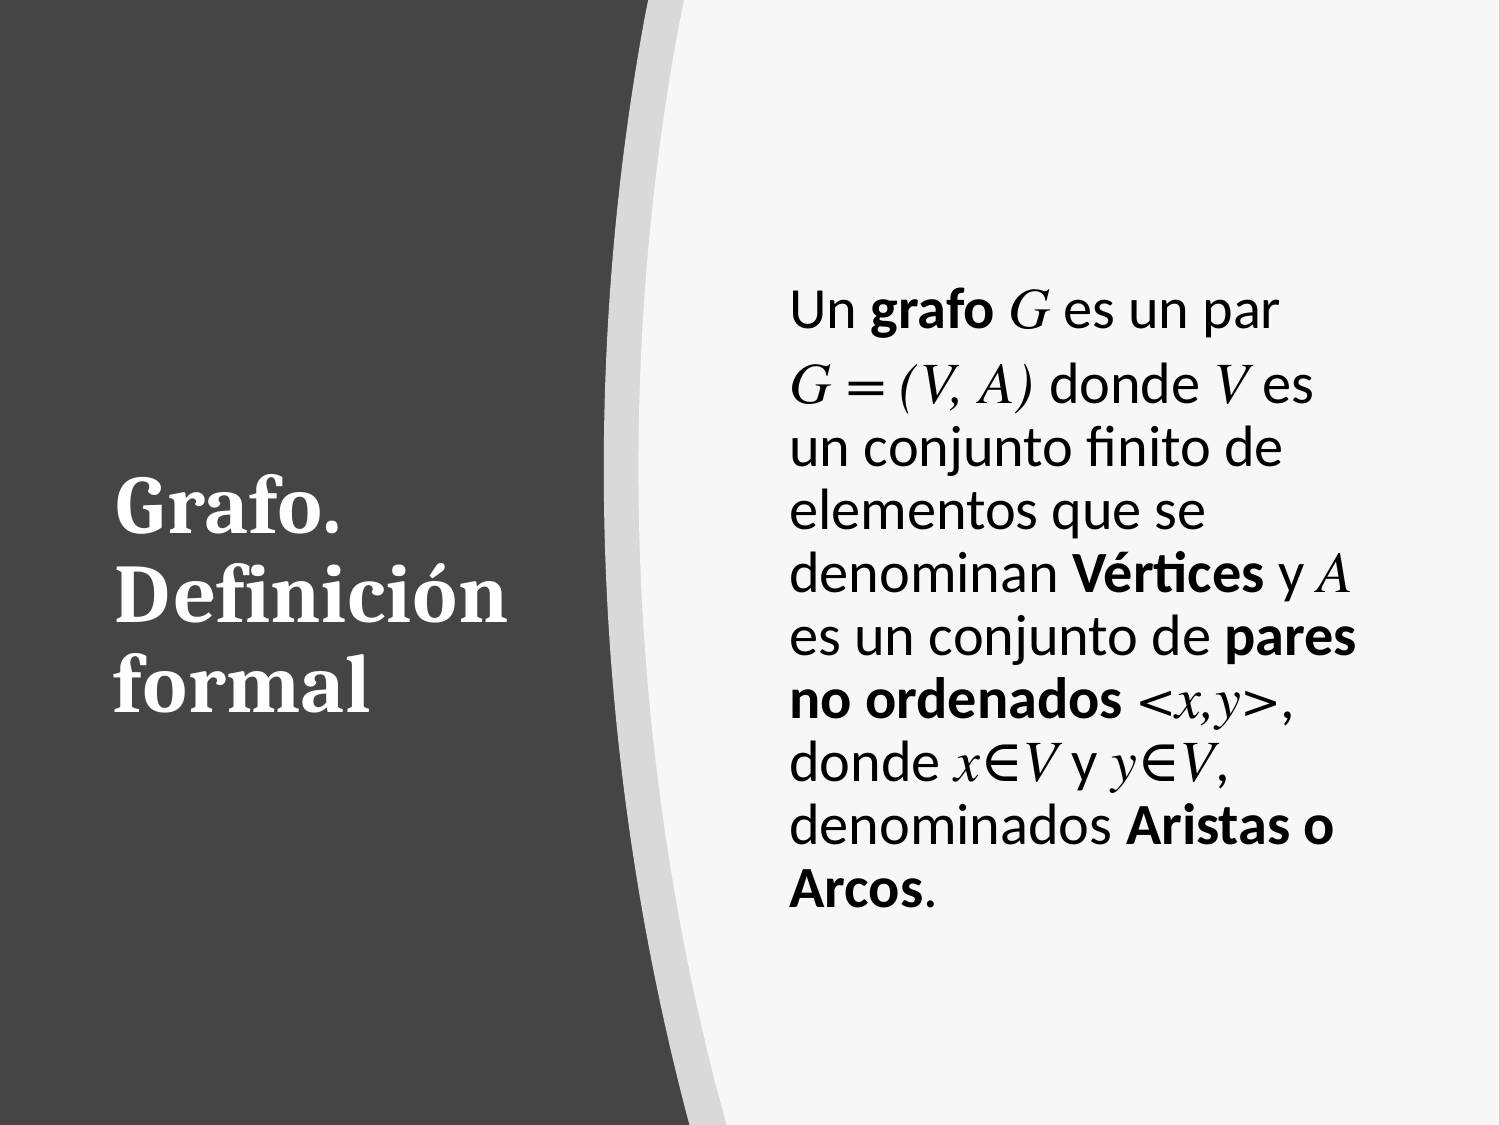

# Grafo. Definición formal
Un grafo G es un par
G = (V, A) donde V es un conjunto finito de elementos que se denominan Vértices y A es un conjunto de pares no ordenados <x,y>, donde x∈V y y∈V, denominados Aristas o Arcos.